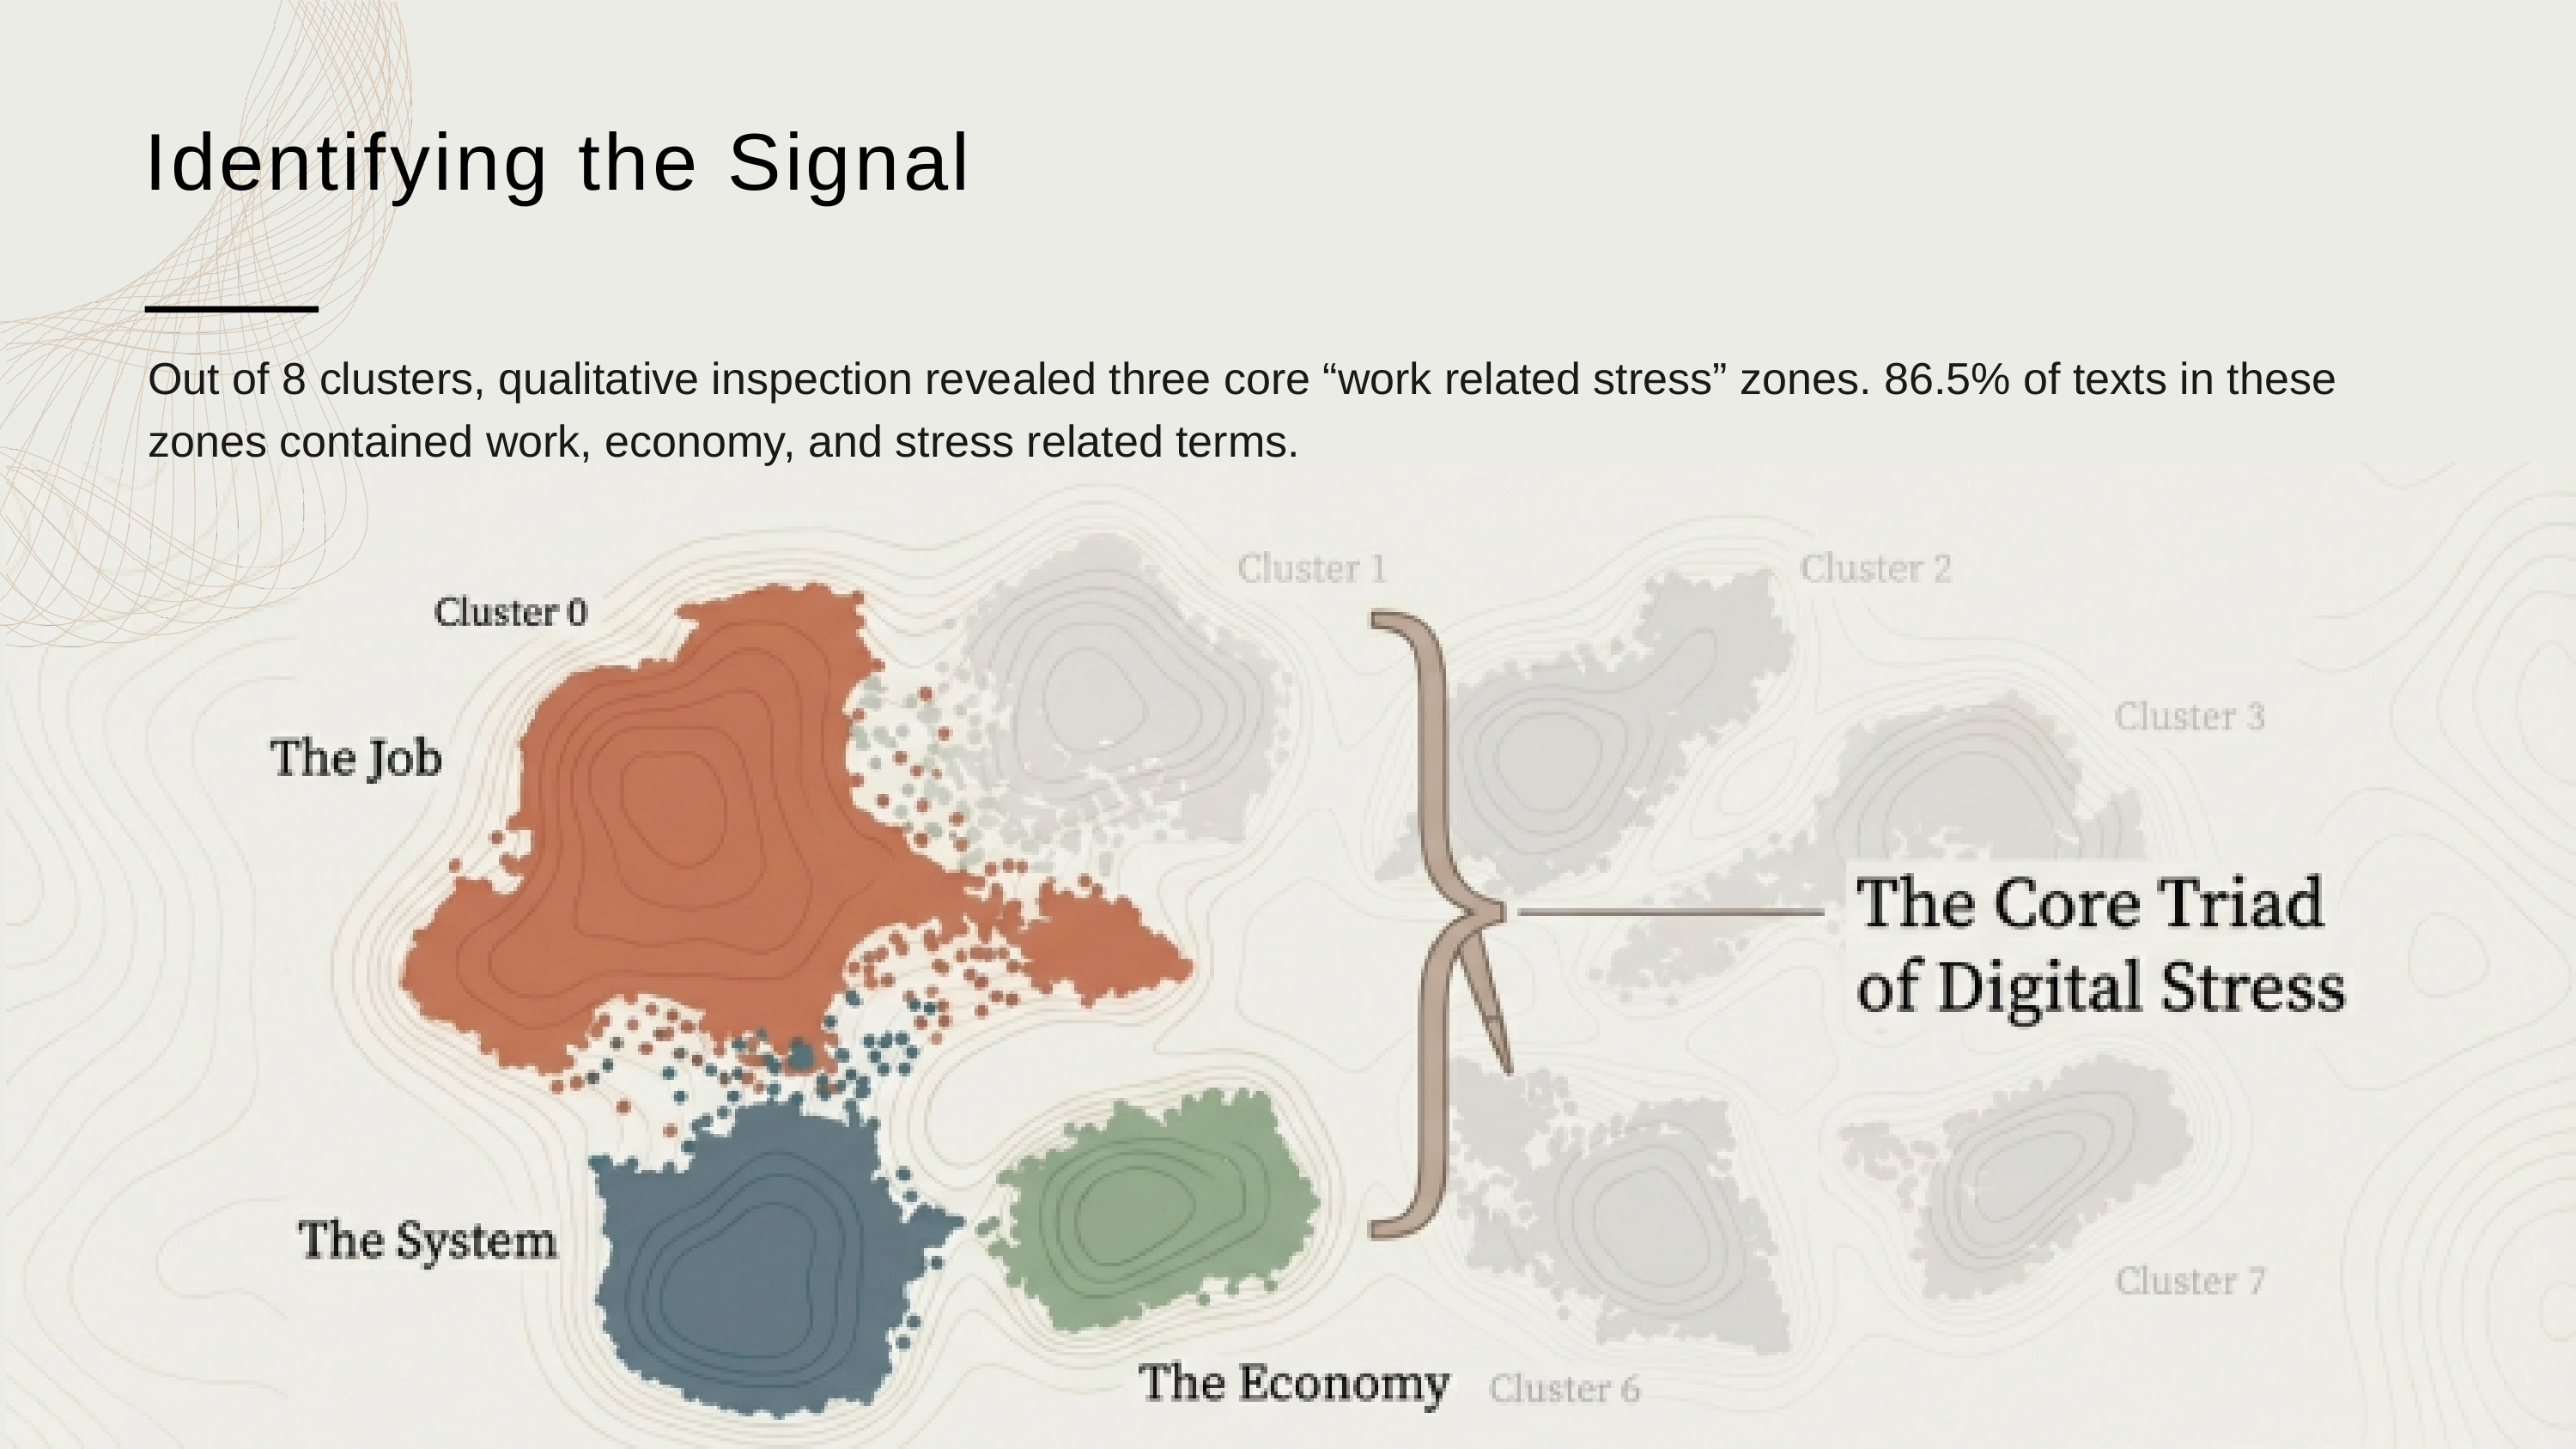

Identifying the Signal

Out of 8 clusters, qualitative inspection revealed three core “work related stress” zones. 86.5% of texts in these zones contained work, economy, and stress related terms.